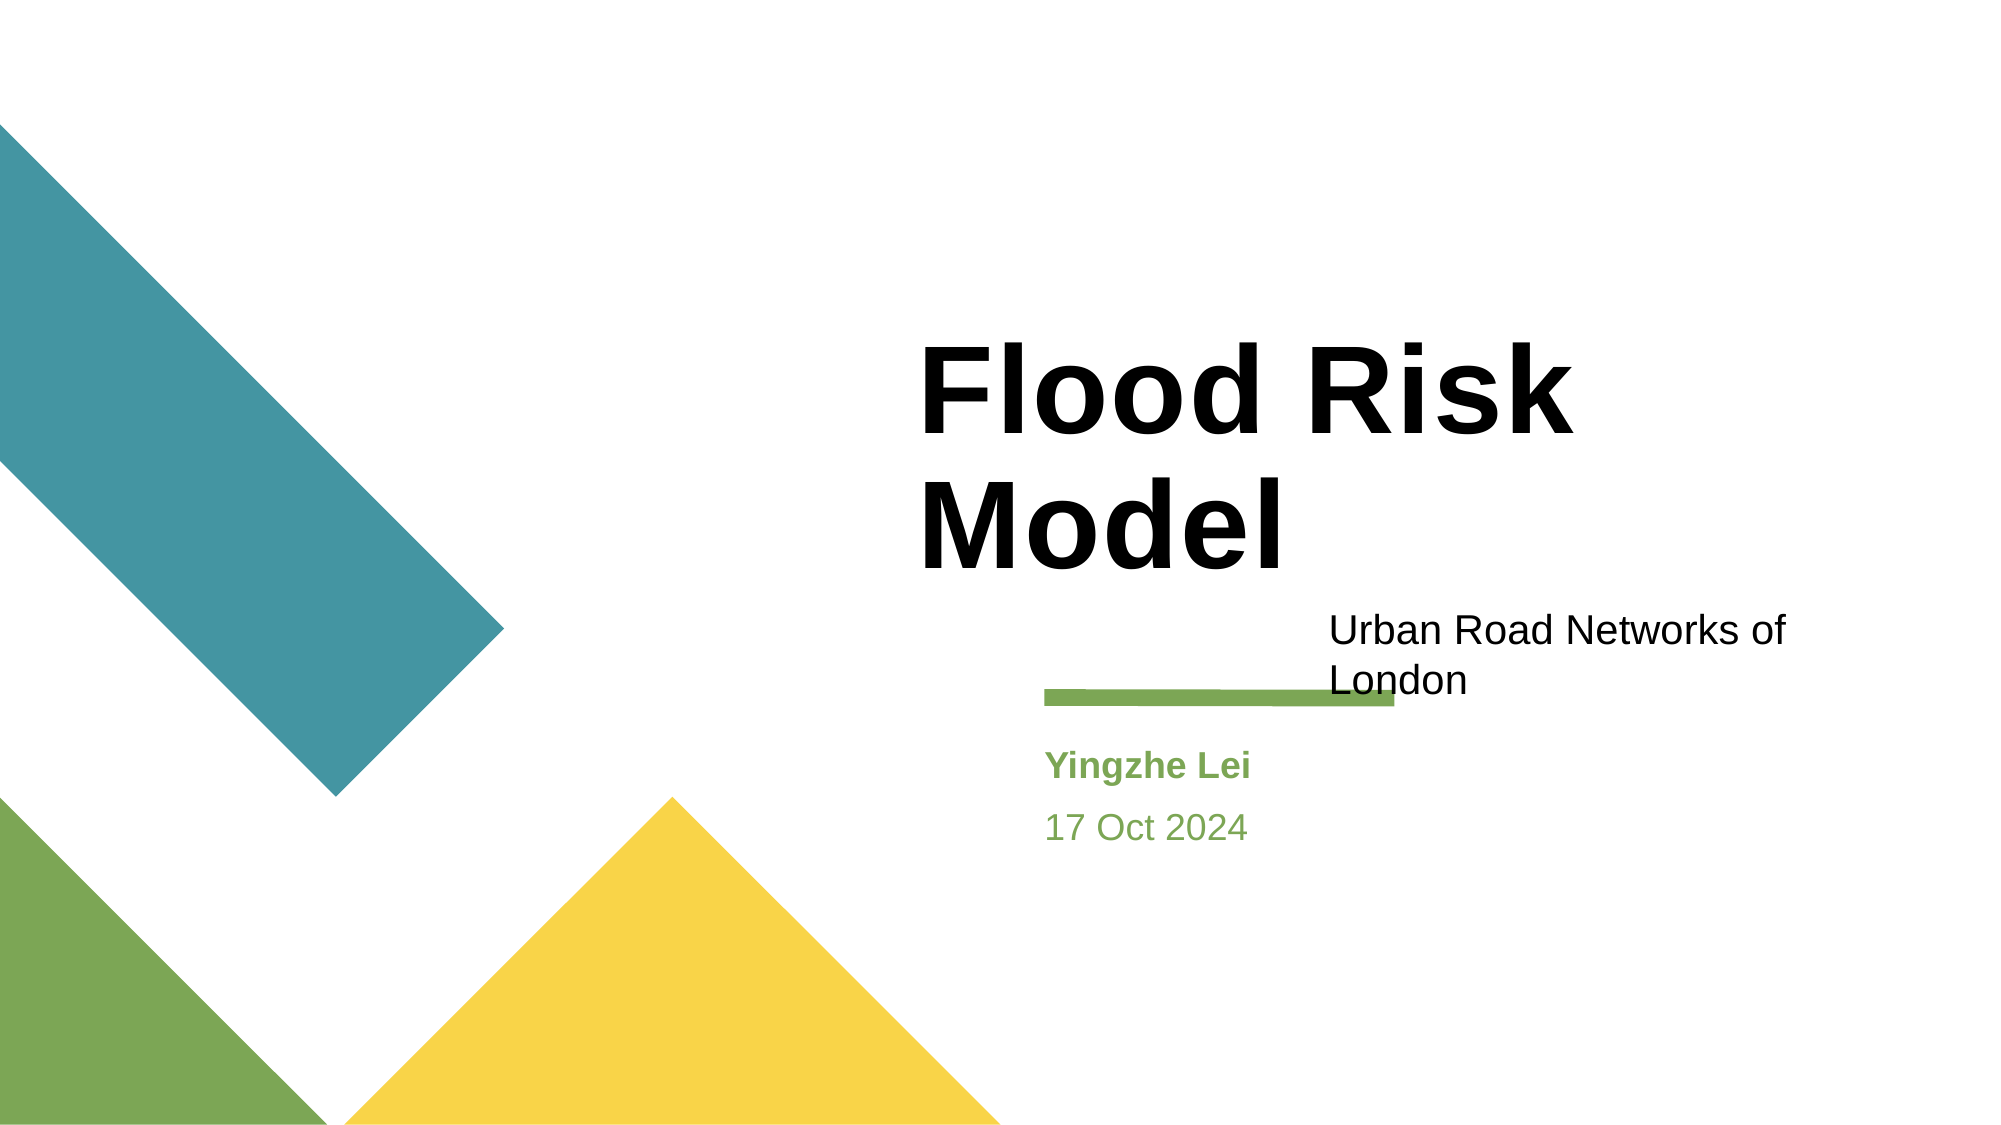

# Flood Risk Model
Urban Road Networks of London
Yingzhe Lei
17 Oct 2024